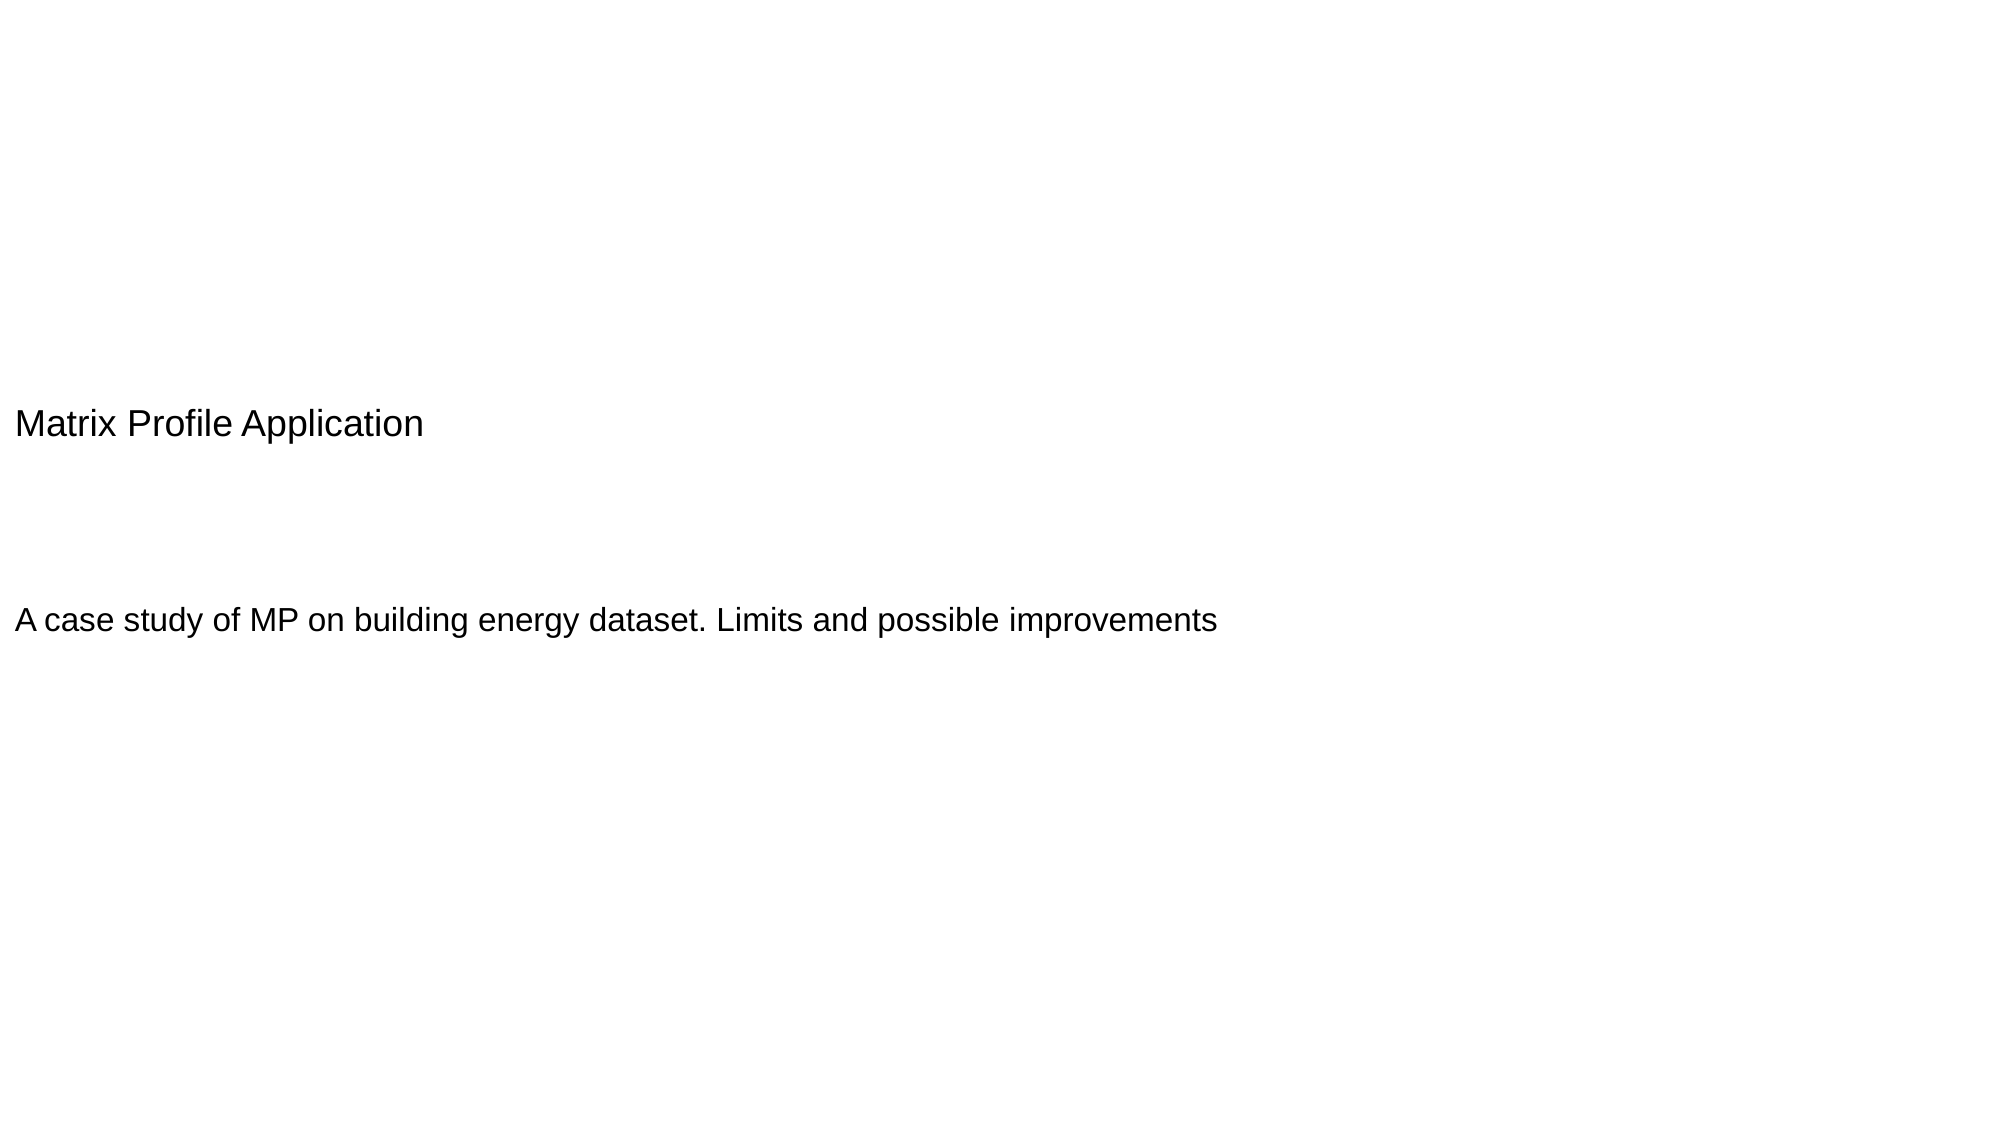

Matrix Profile Application
A case study of MP on building energy dataset. Limits and possible improvements